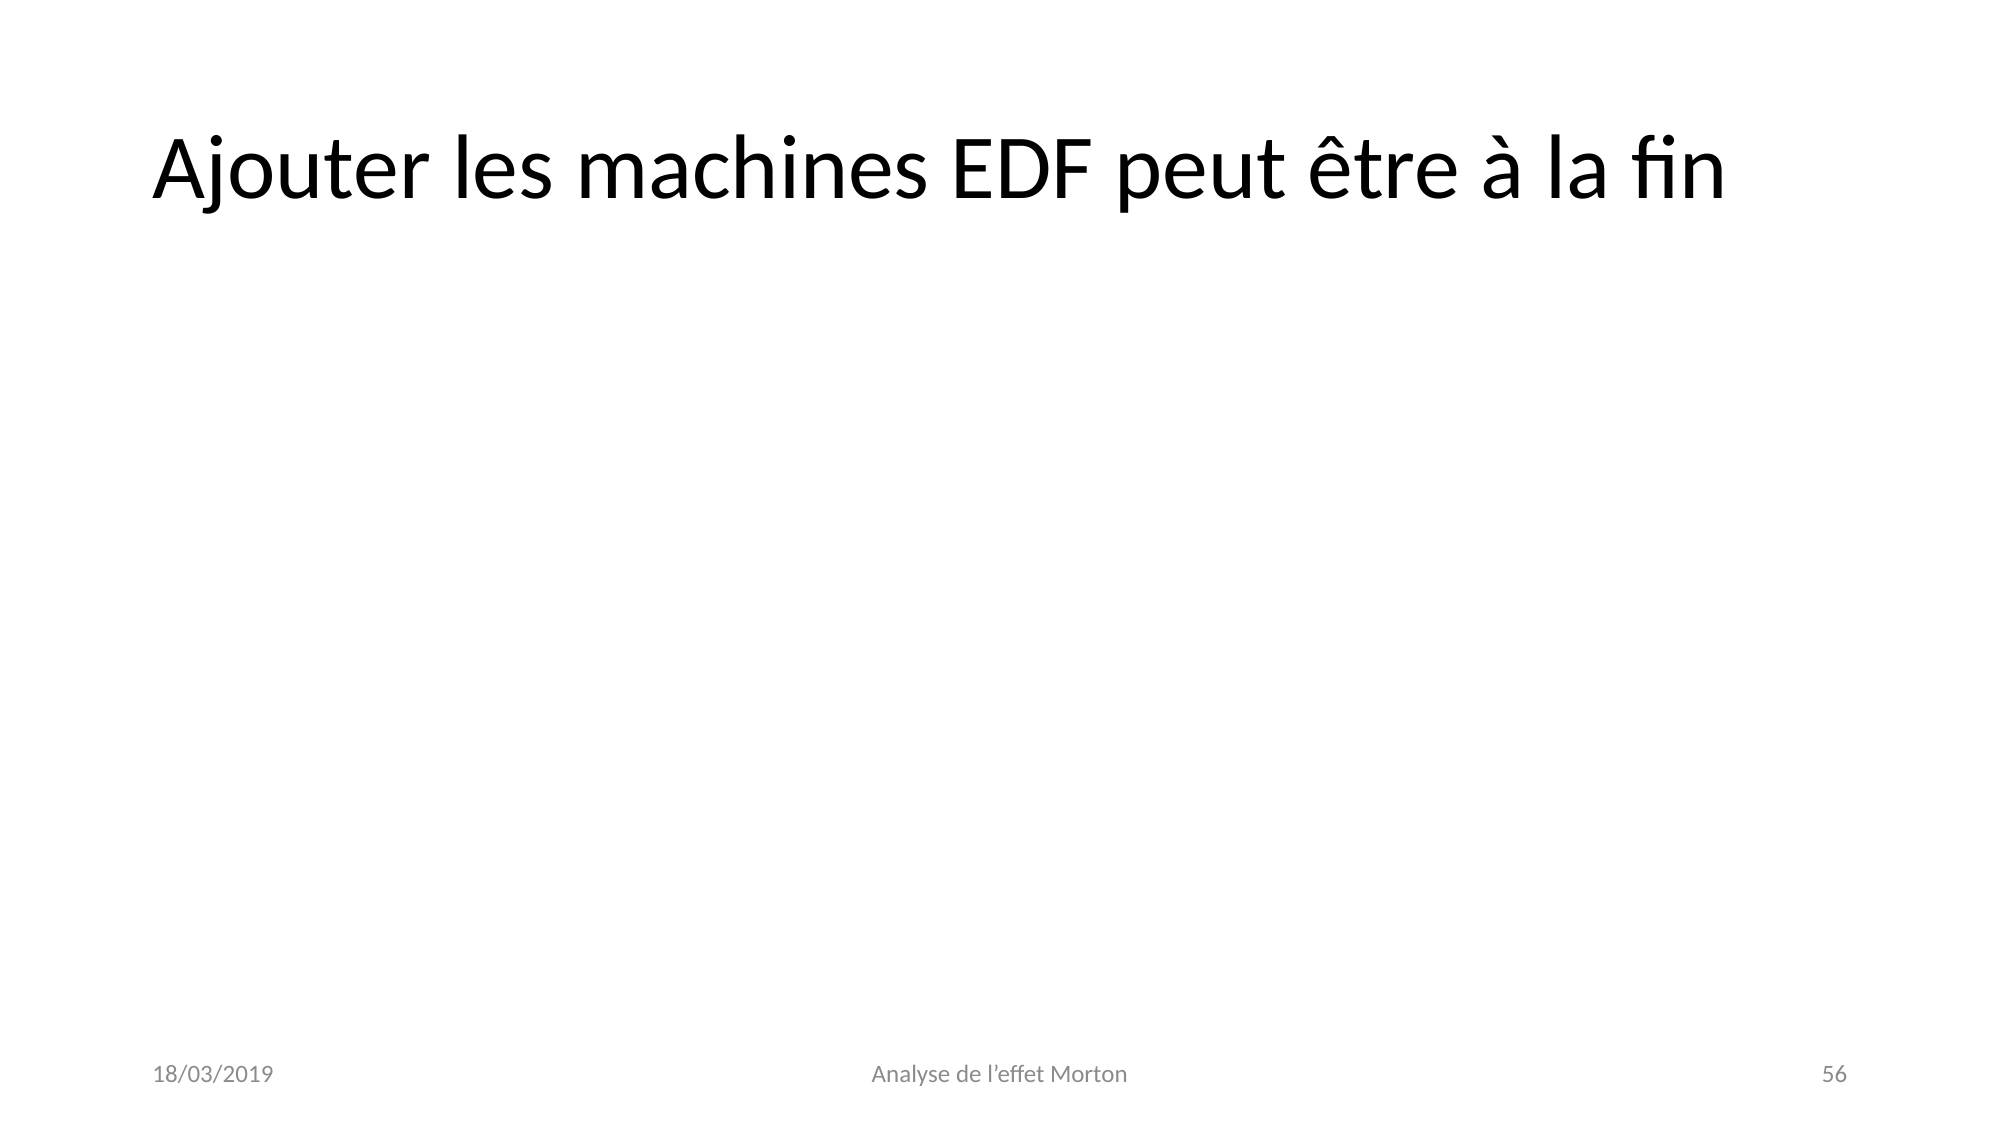

# Ajouter les machines EDF peut être à la fin

18/03/2019
Analyse de l’effet Morton
56